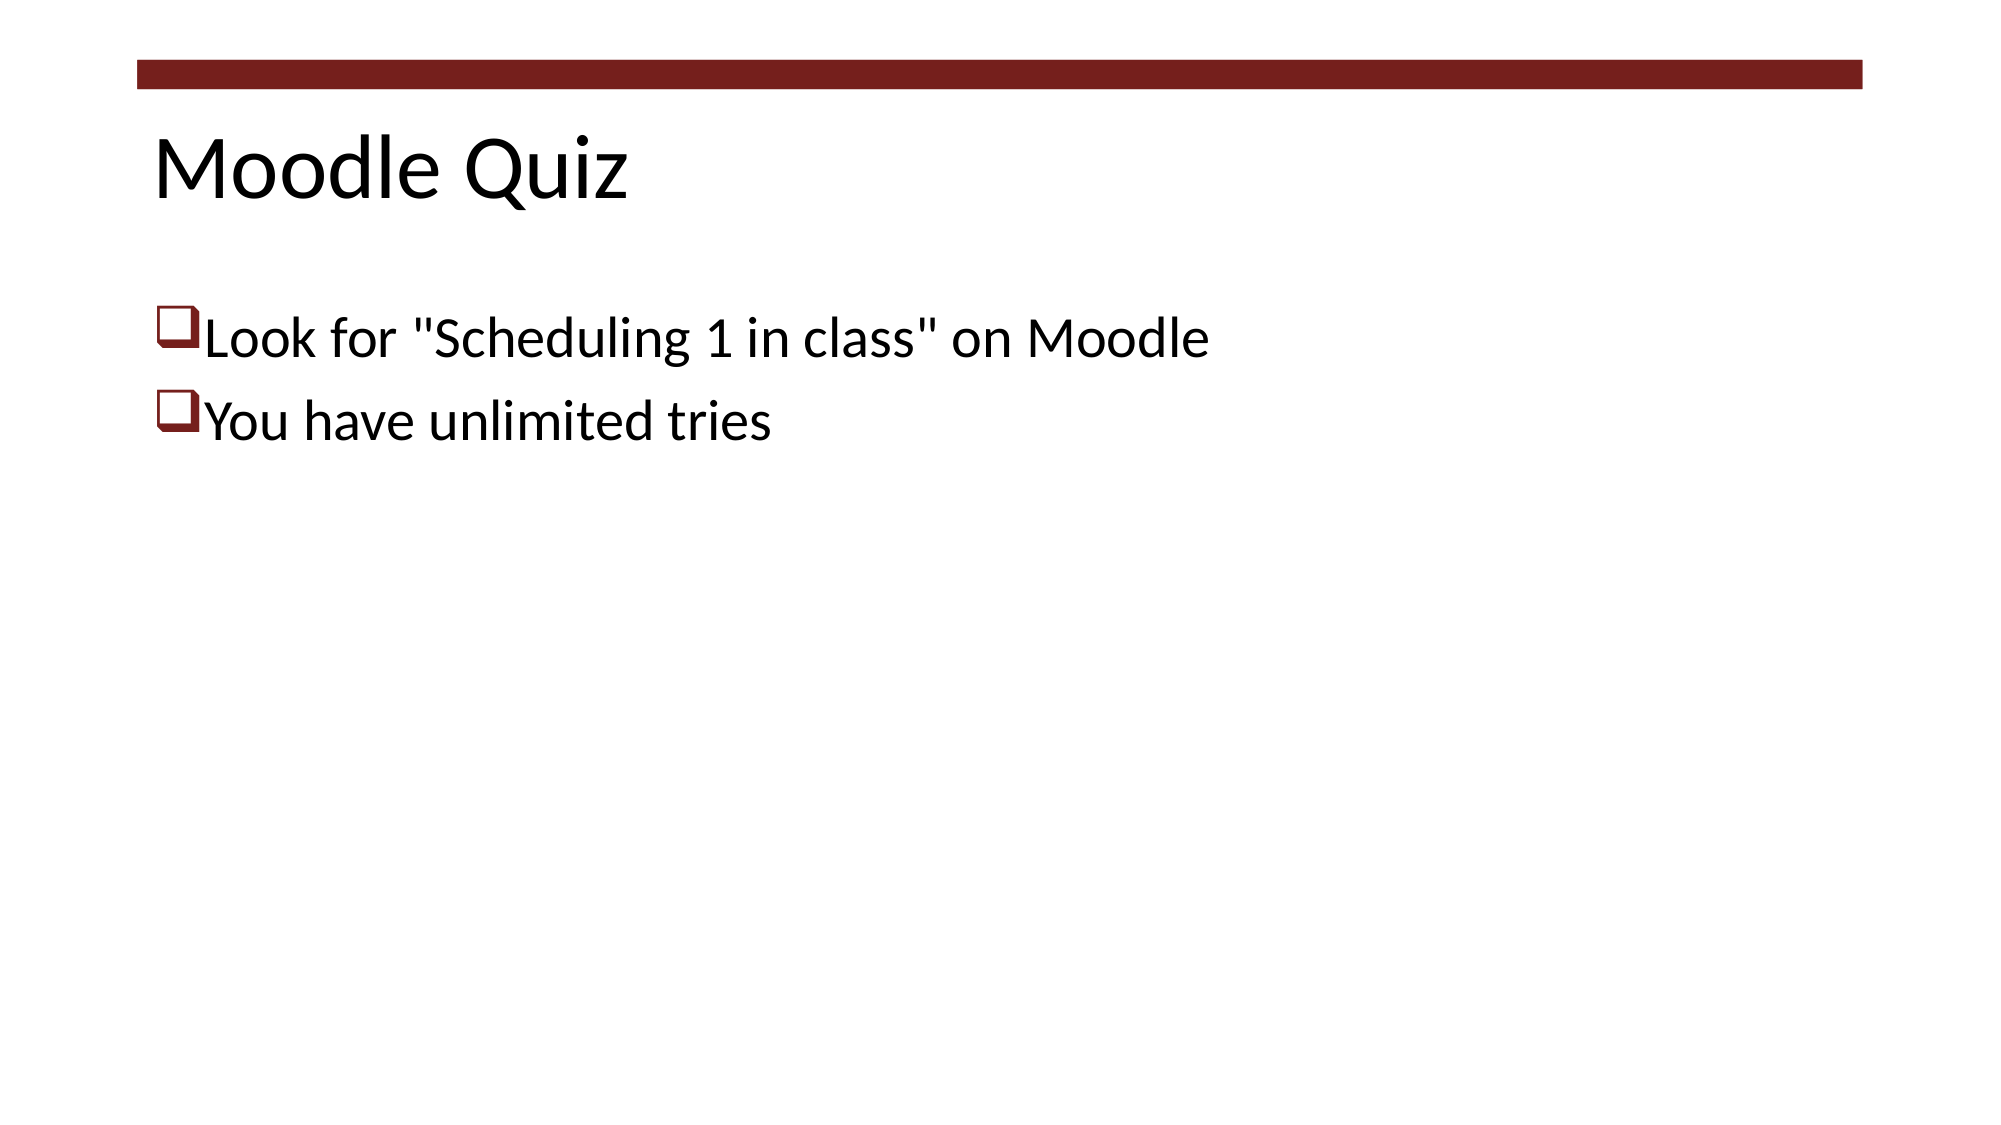

# Moodle Quiz
Look for "Scheduling 1 in class" on Moodle
You have unlimited tries